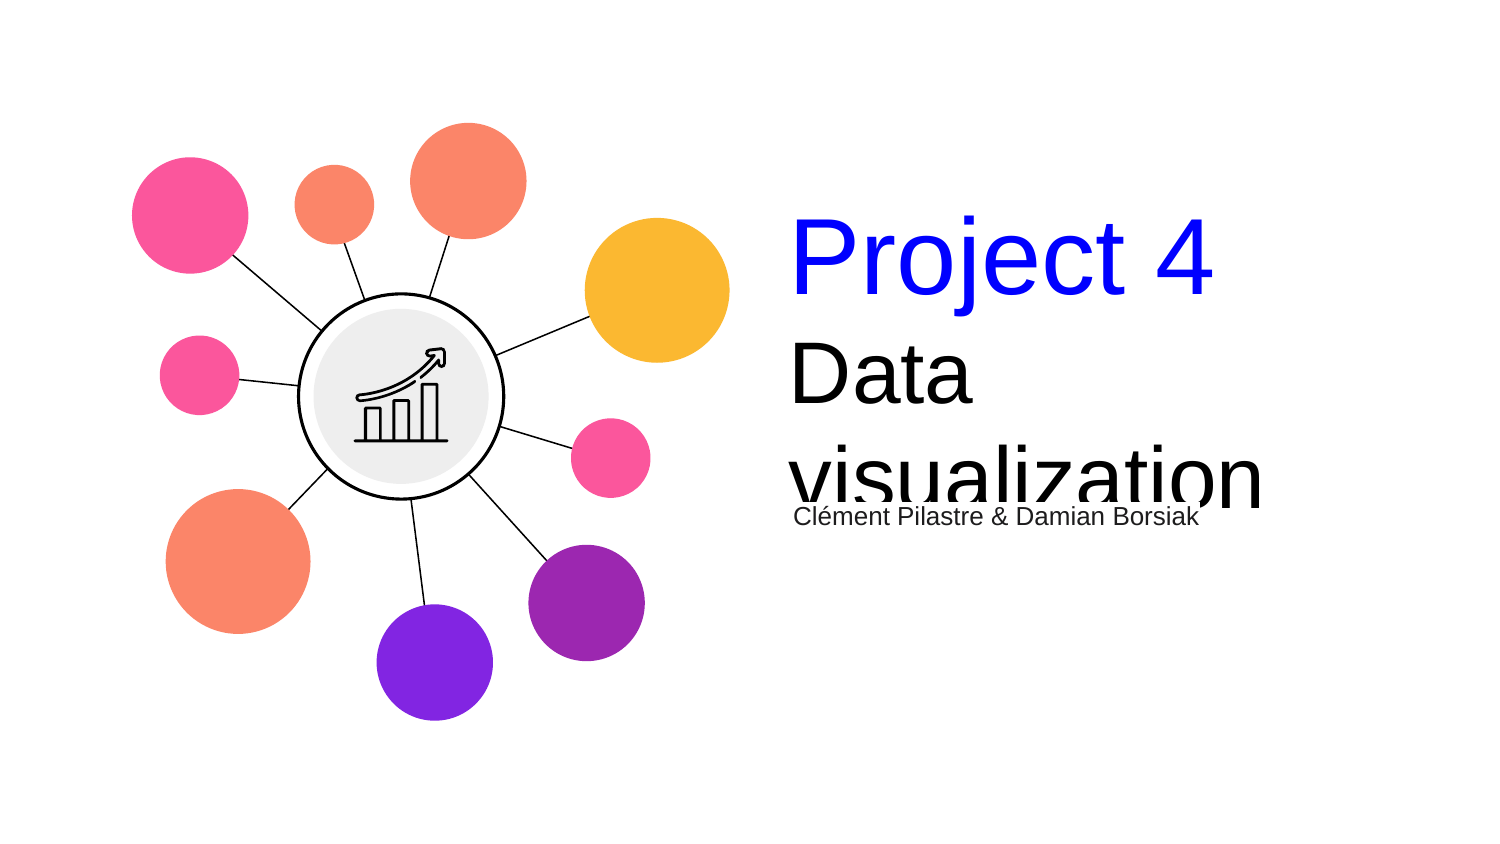

# Project 4
Data visualization

Clément Pilastre & Damian Borsiak